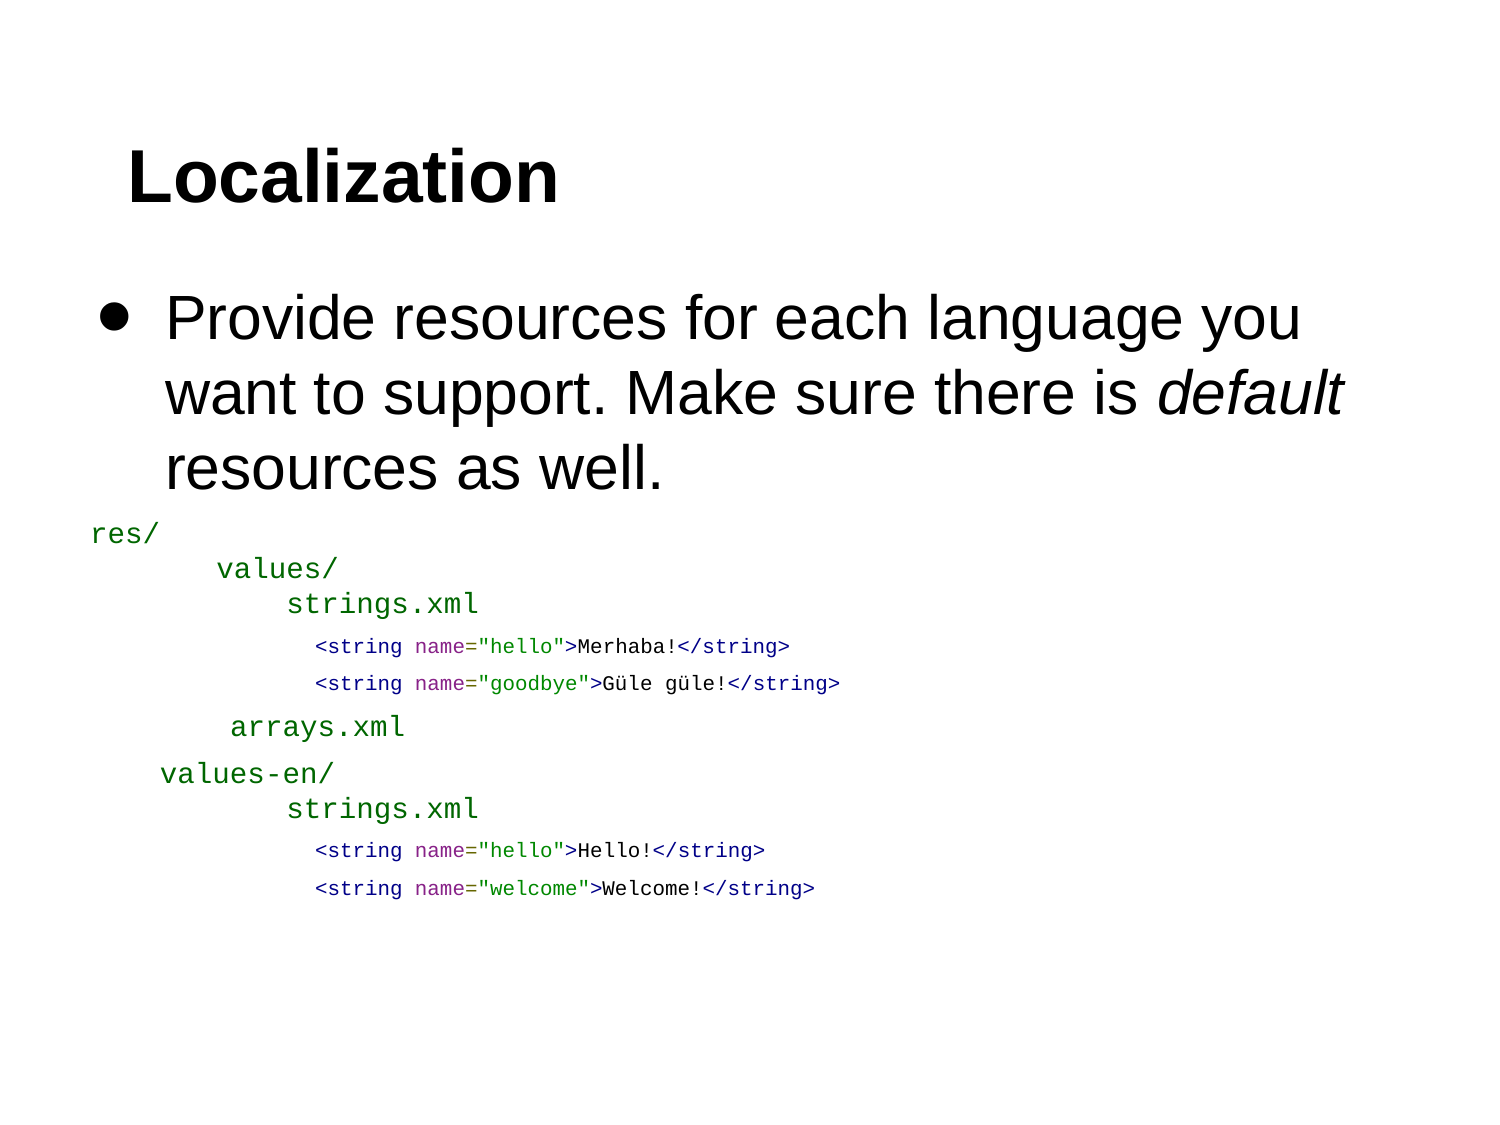

# Localization
Provide resources for each language you want to support. Make sure there is default resources as well.
res/
    values/
        strings.xml
<string name="hello">Merhaba!</string>
<string name="goodbye">Güle güle!</string>
        arrays.xml
    values-en/
        strings.xml
<string name="hello">Hello!</string>
<string name="welcome">Welcome!</string>